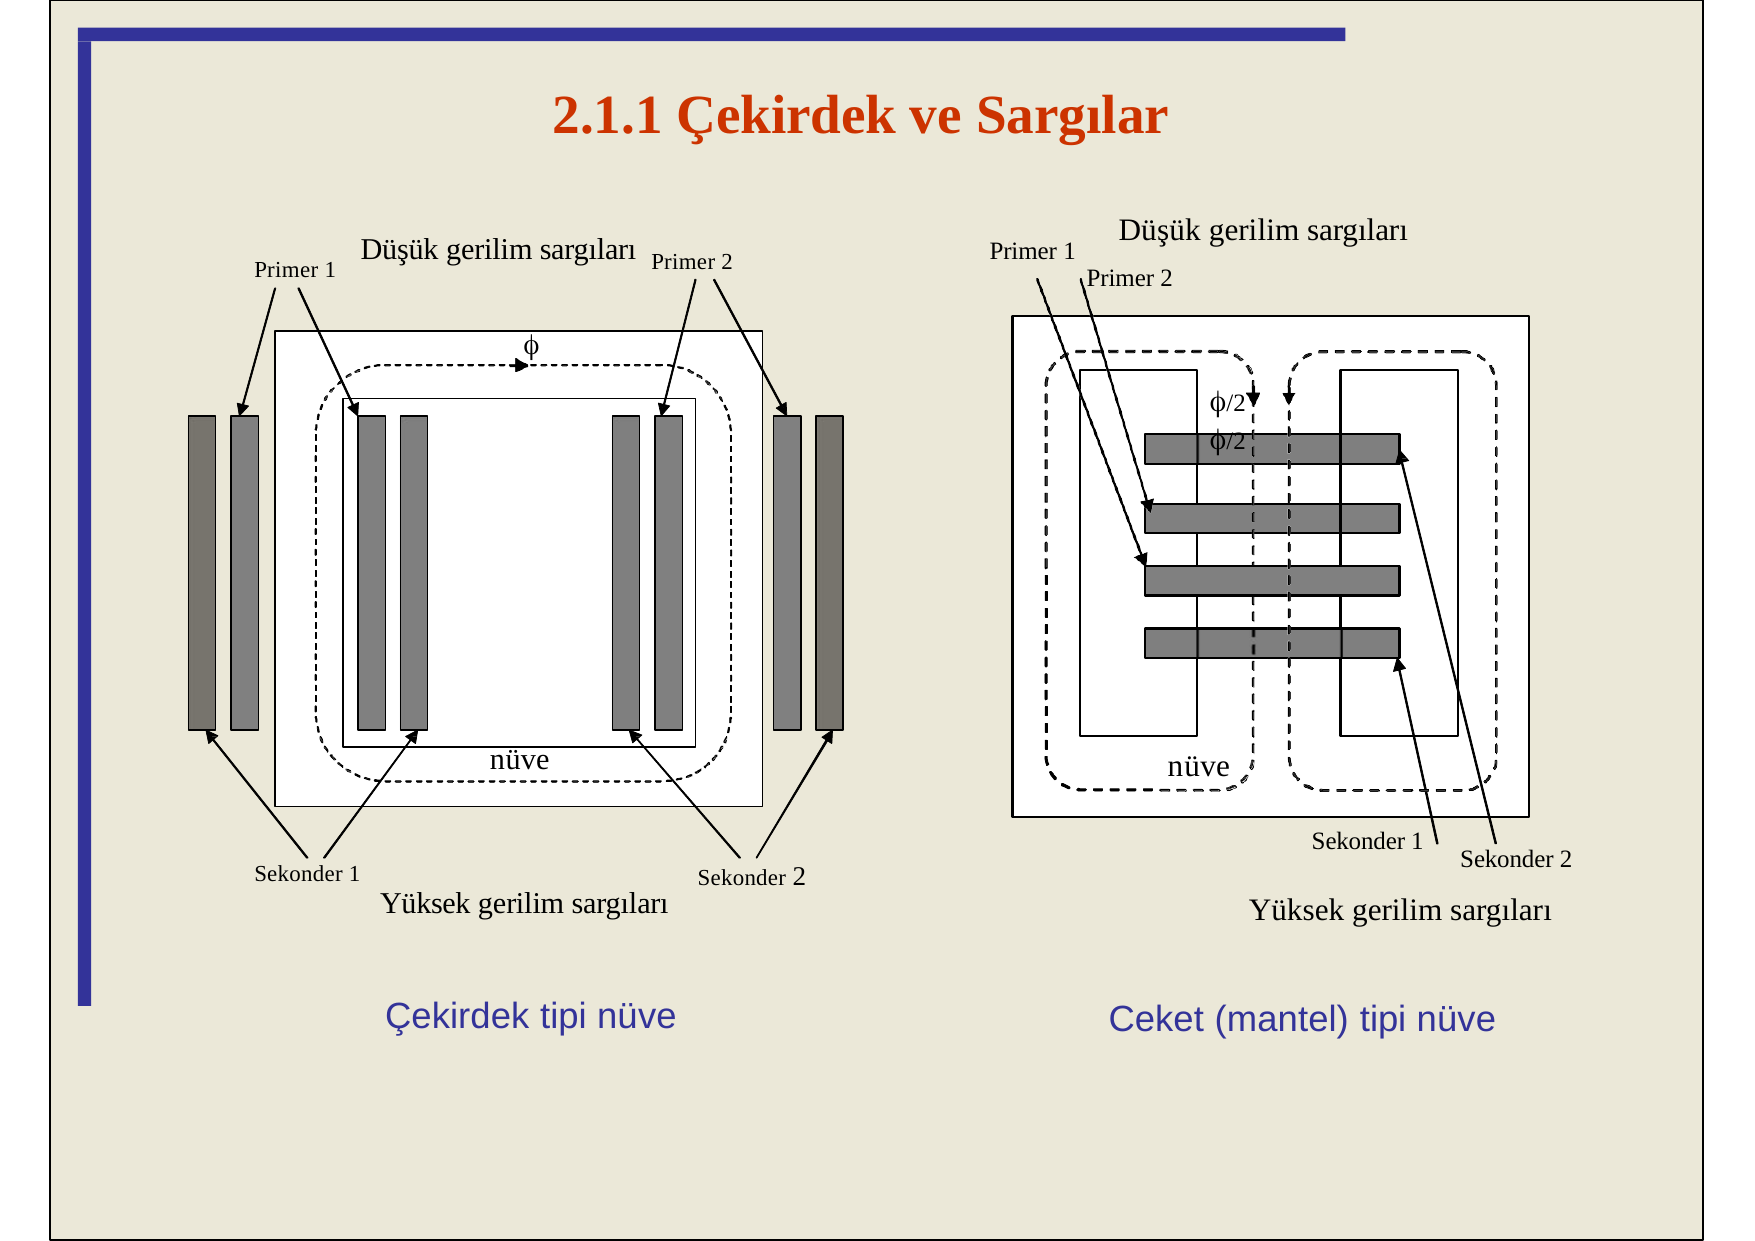

# 2.1.1 Çekirdek ve Sargılar
Düşük gerilim sargıları
Primer 2
Düşük gerilim sargıları
Primer 1
Primer 2
Primer 1

φ

φ/2	φ/2
nüve
nüve
Sekonder 1
Sekonder 2
Sekonder 1
Sekonder 2
Yüksek gerilim sargıları
Yüksek gerilim sargıları
Çekirdek tipi nüve
Ceket (mantel) tipi nüve